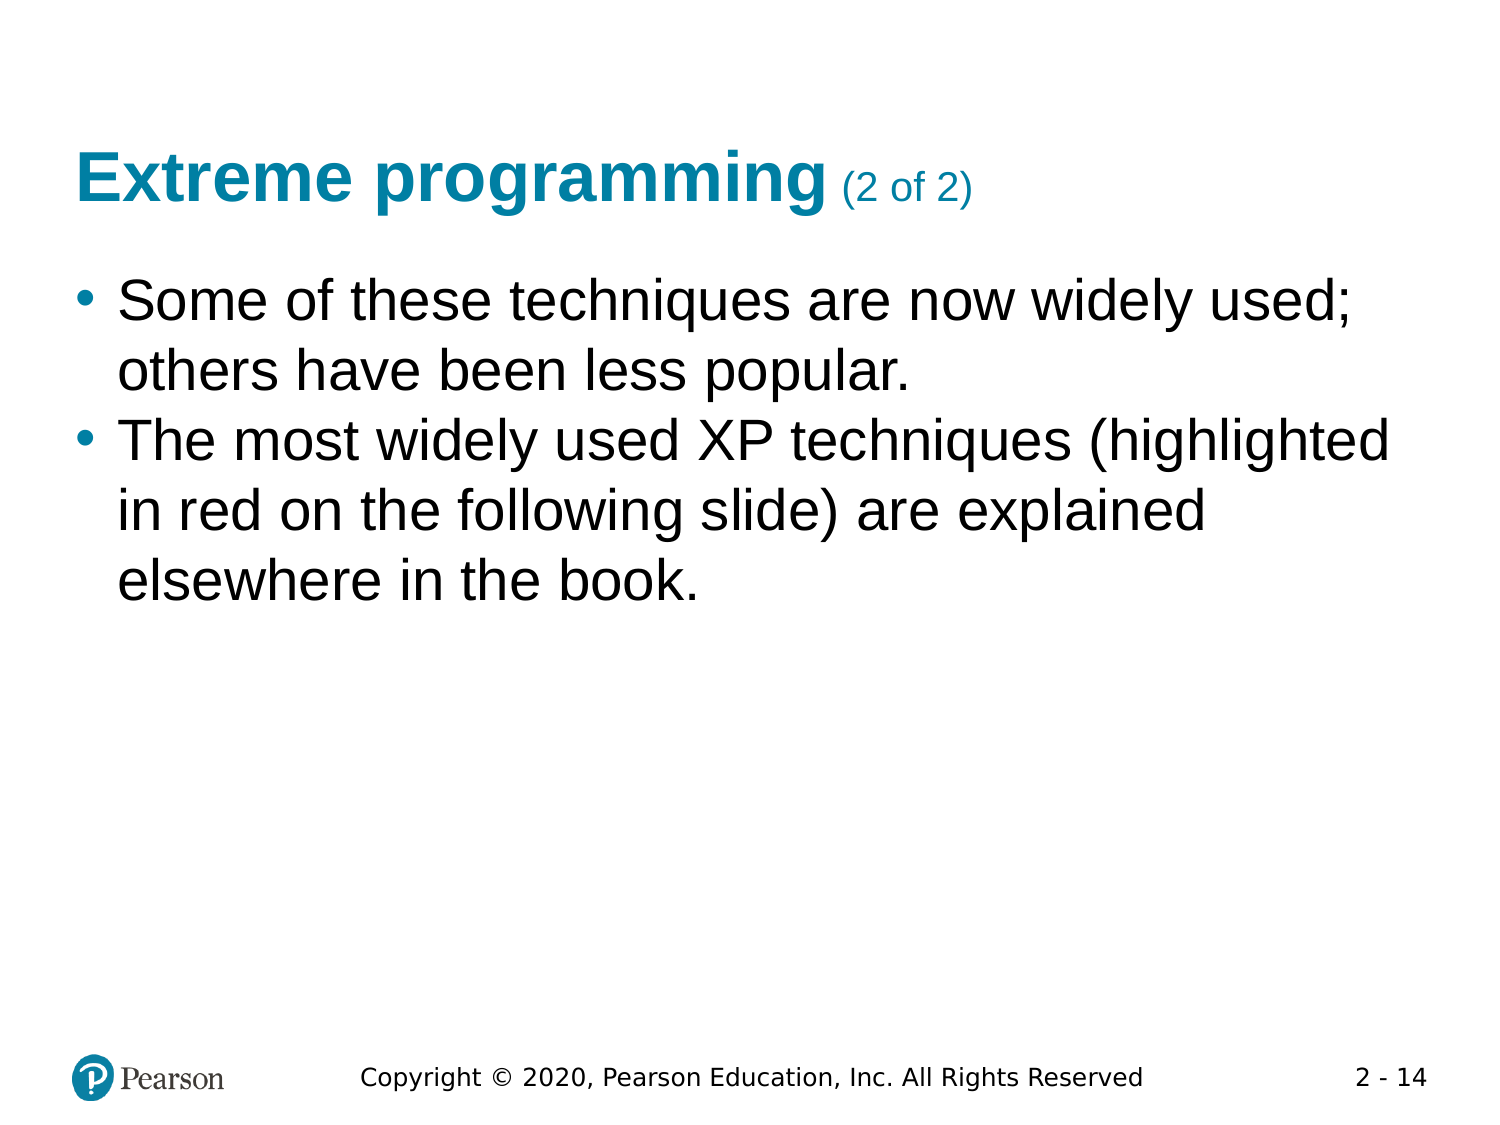

# Extreme programming (2 of 2)
Some of these techniques are now widely used; others have been less popular.
The most widely used XP techniques (highlighted in red on the following slide) are explained elsewhere in the book.